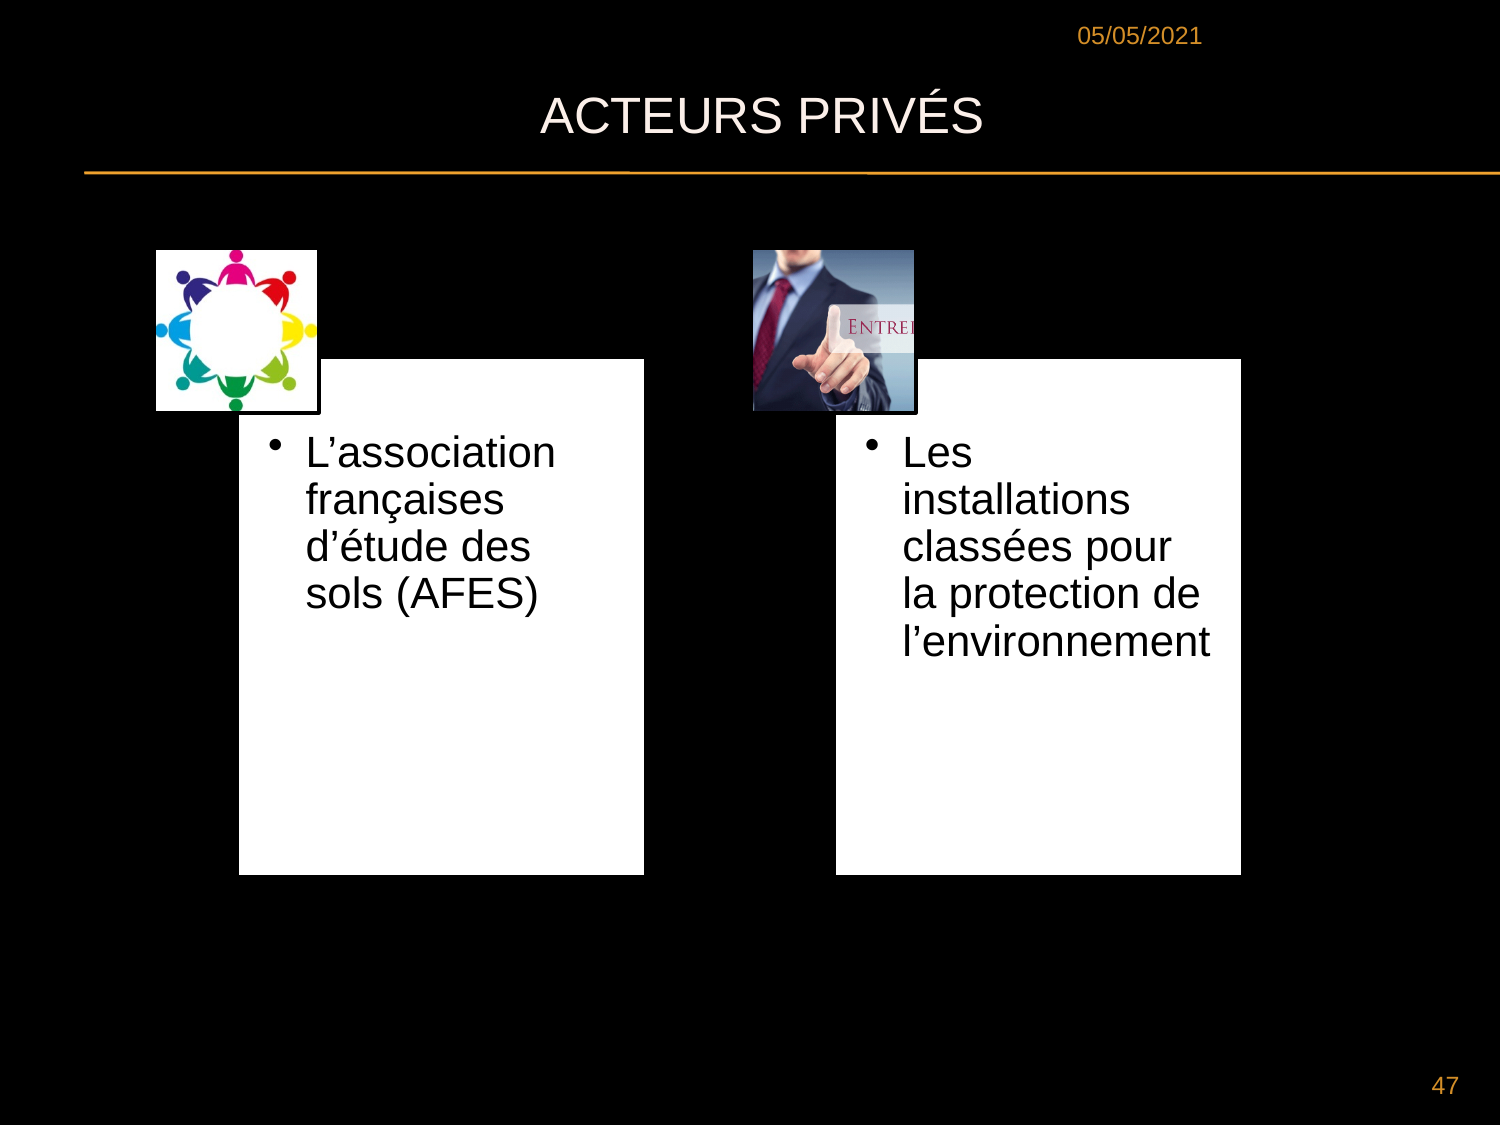

05/05/2021
# Acteurs privés
Les associations
L’association françaises d’étude des sols (AFES)
Les entreprises
Les installations classées pour la protection de l’environnement
47